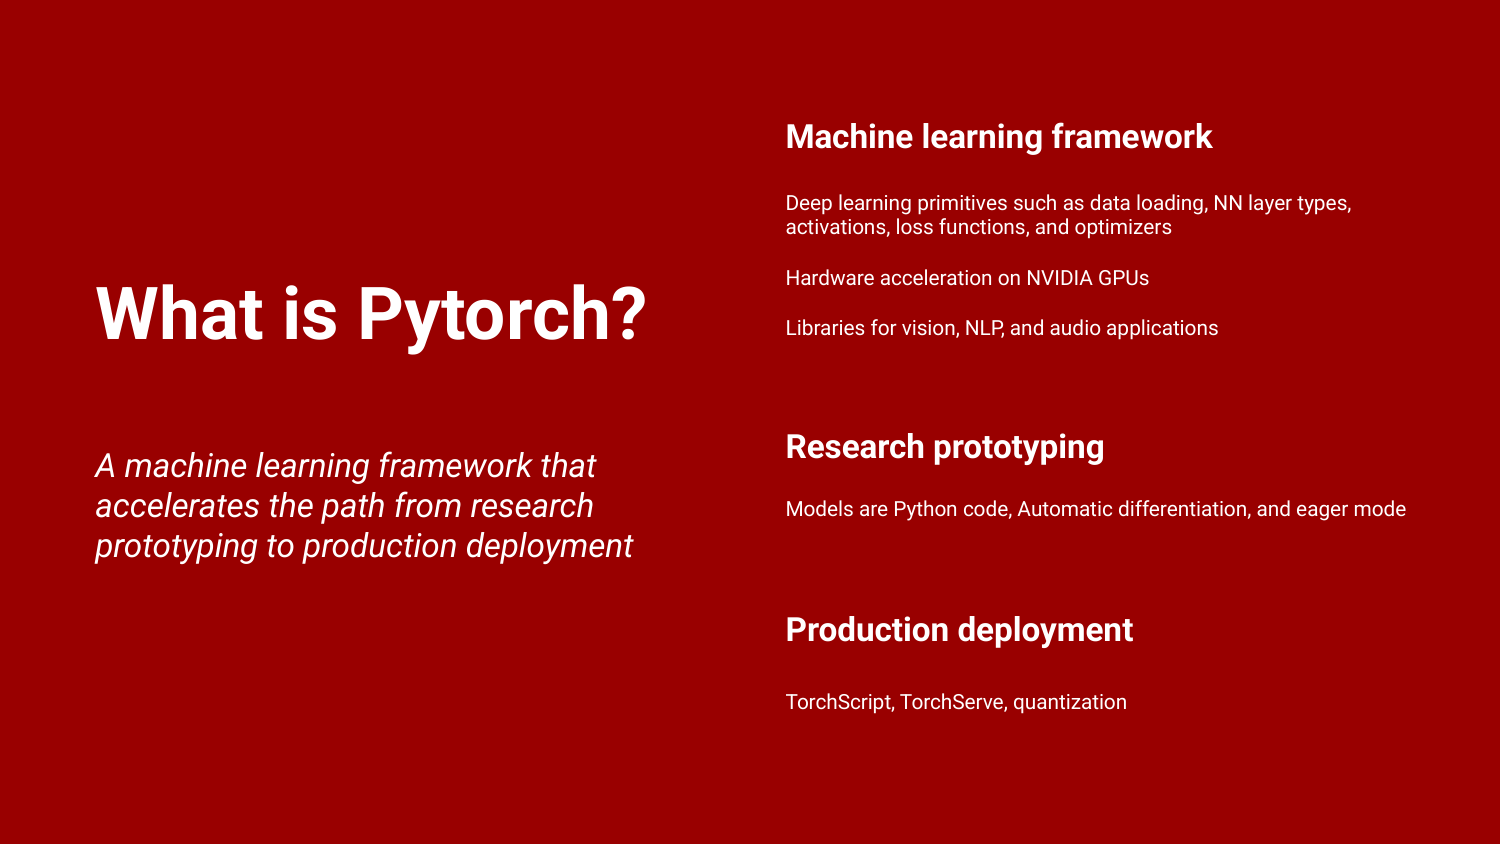

# What is Pytorch?

A machine learning framework that accelerates the path from research prototyping to production deployment
Machine learning framework

Deep learning primitives such as data loading, NN layer types, activations, loss functions, and optimizers

Hardware acceleration on NVIDIA GPUs

Libraries for vision, NLP, and audio applications

Research prototyping

Models are Python code, Automatic differentiation, and eager mode

Production deployment

TorchScript, TorchServe, quantization